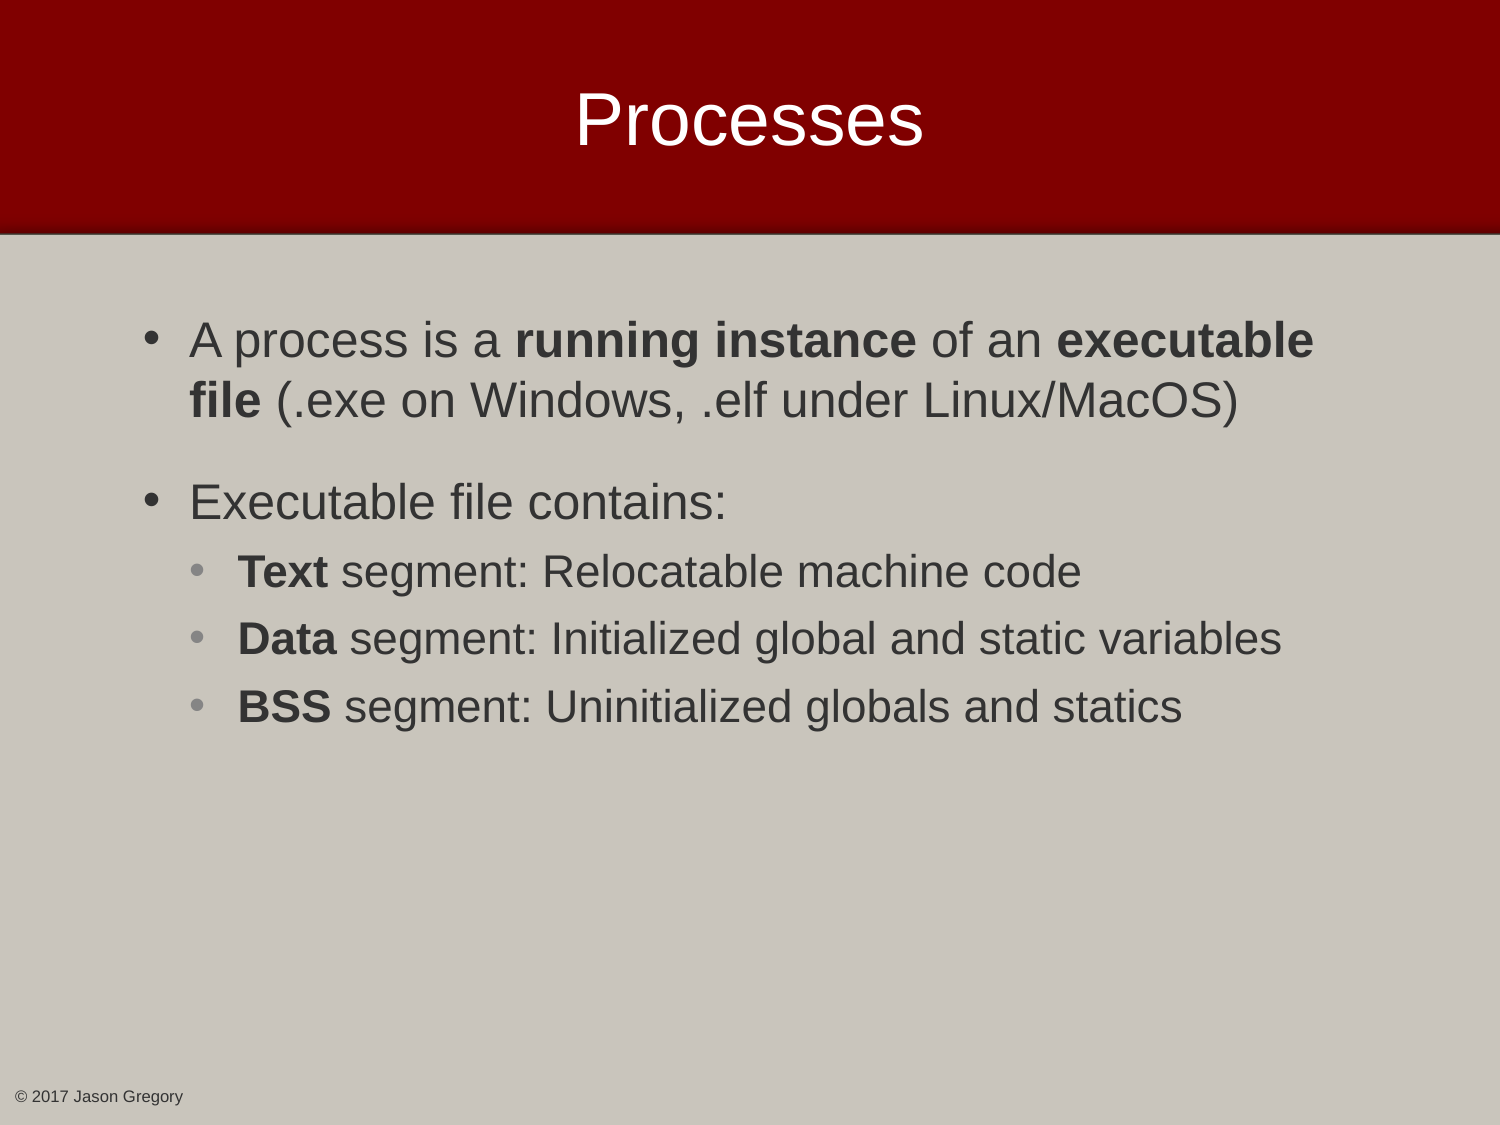

# Processes
A process is a running instance of an executable file (.exe on Windows, .elf under Linux/MacOS)
Executable file contains:
Text segment: Relocatable machine code
Data segment: Initialized global and static variables
BSS segment: Uninitialized globals and statics
© 2017 Jason Gregory